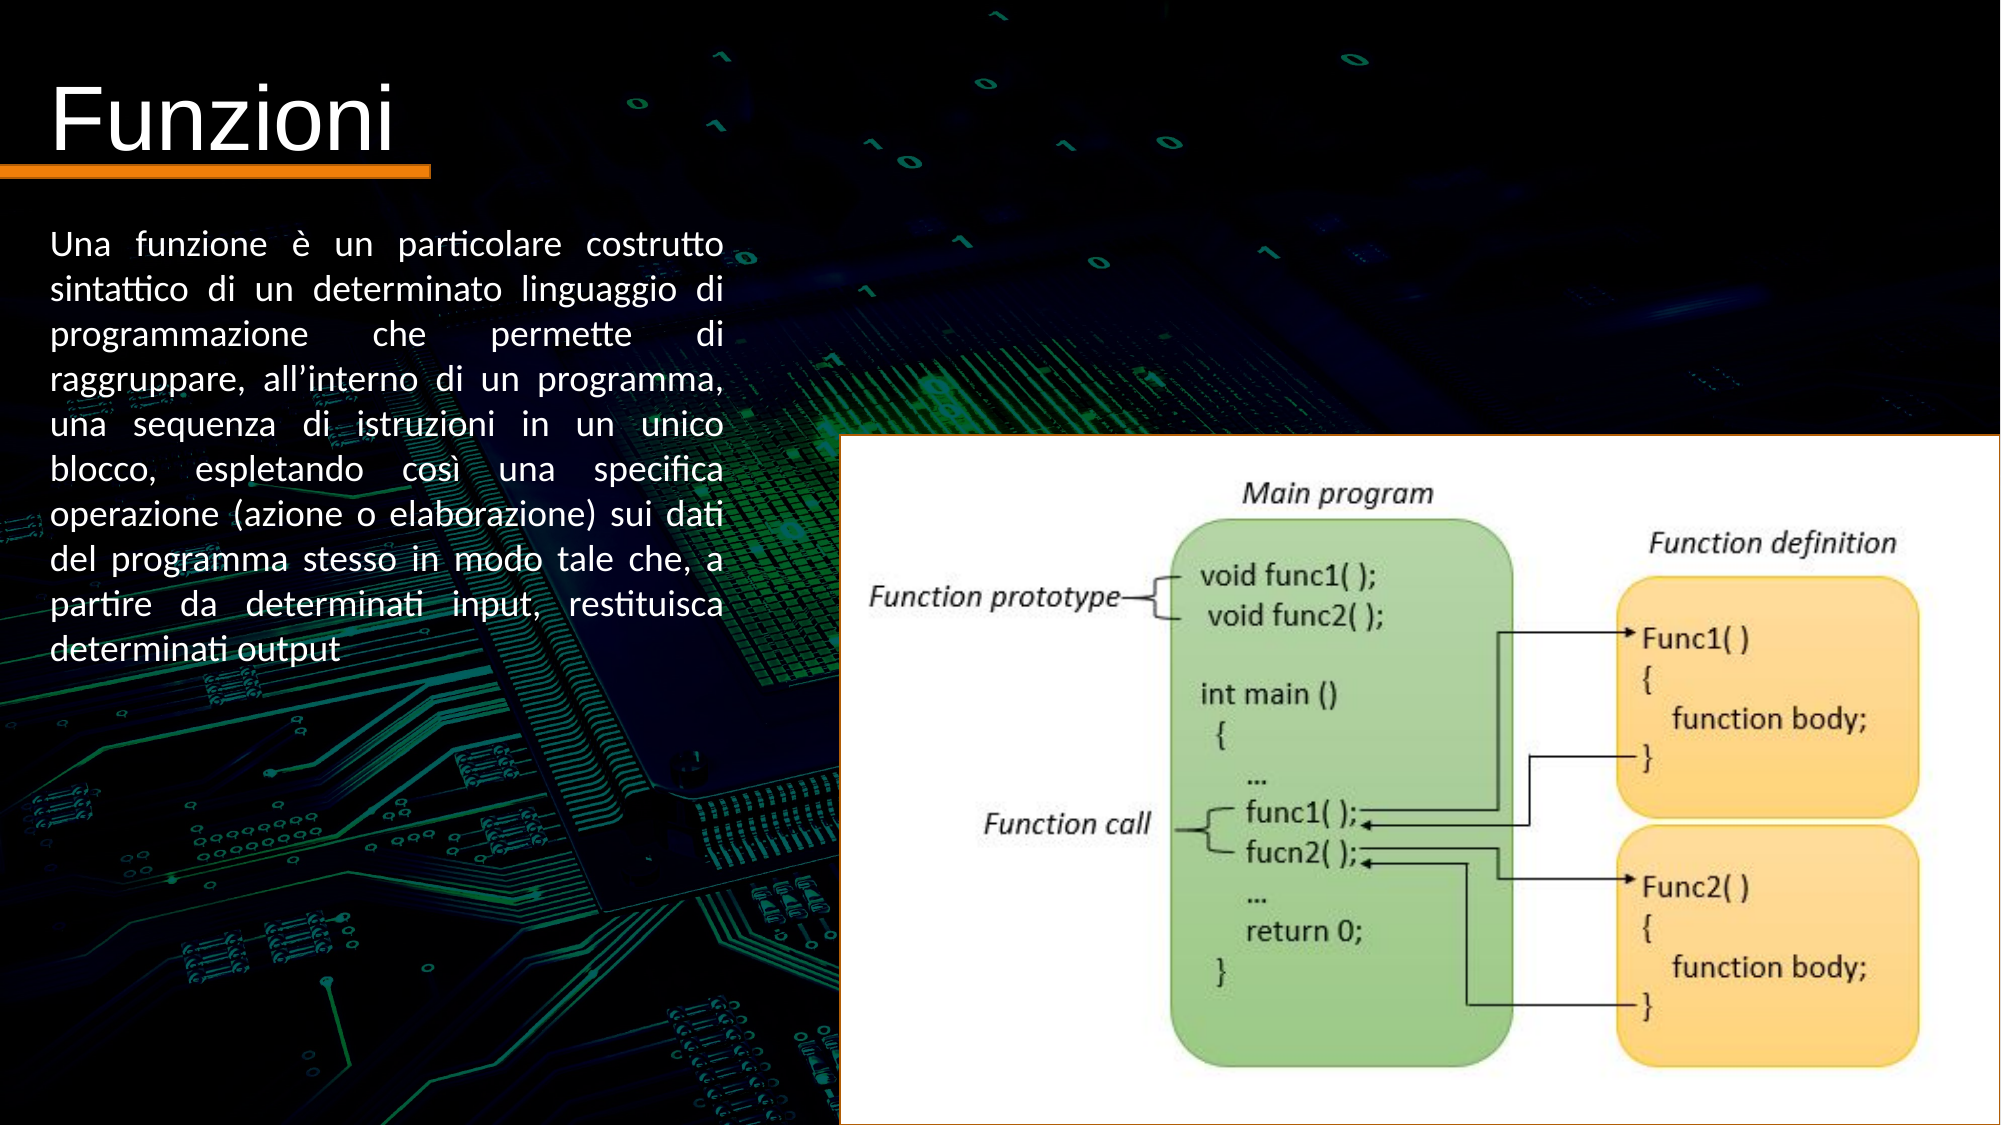

Funzioni

Una funzione è un particolare costrutto sintattico di un determinato linguaggio di programmazione che permette di raggruppare, all’interno di un programma, una sequenza di istruzioni in un unico blocco, espletando così una specifica operazione (azione o elaborazione) sui dati del programma stesso in modo tale che, a partire da determinati input, restituisca determinati output